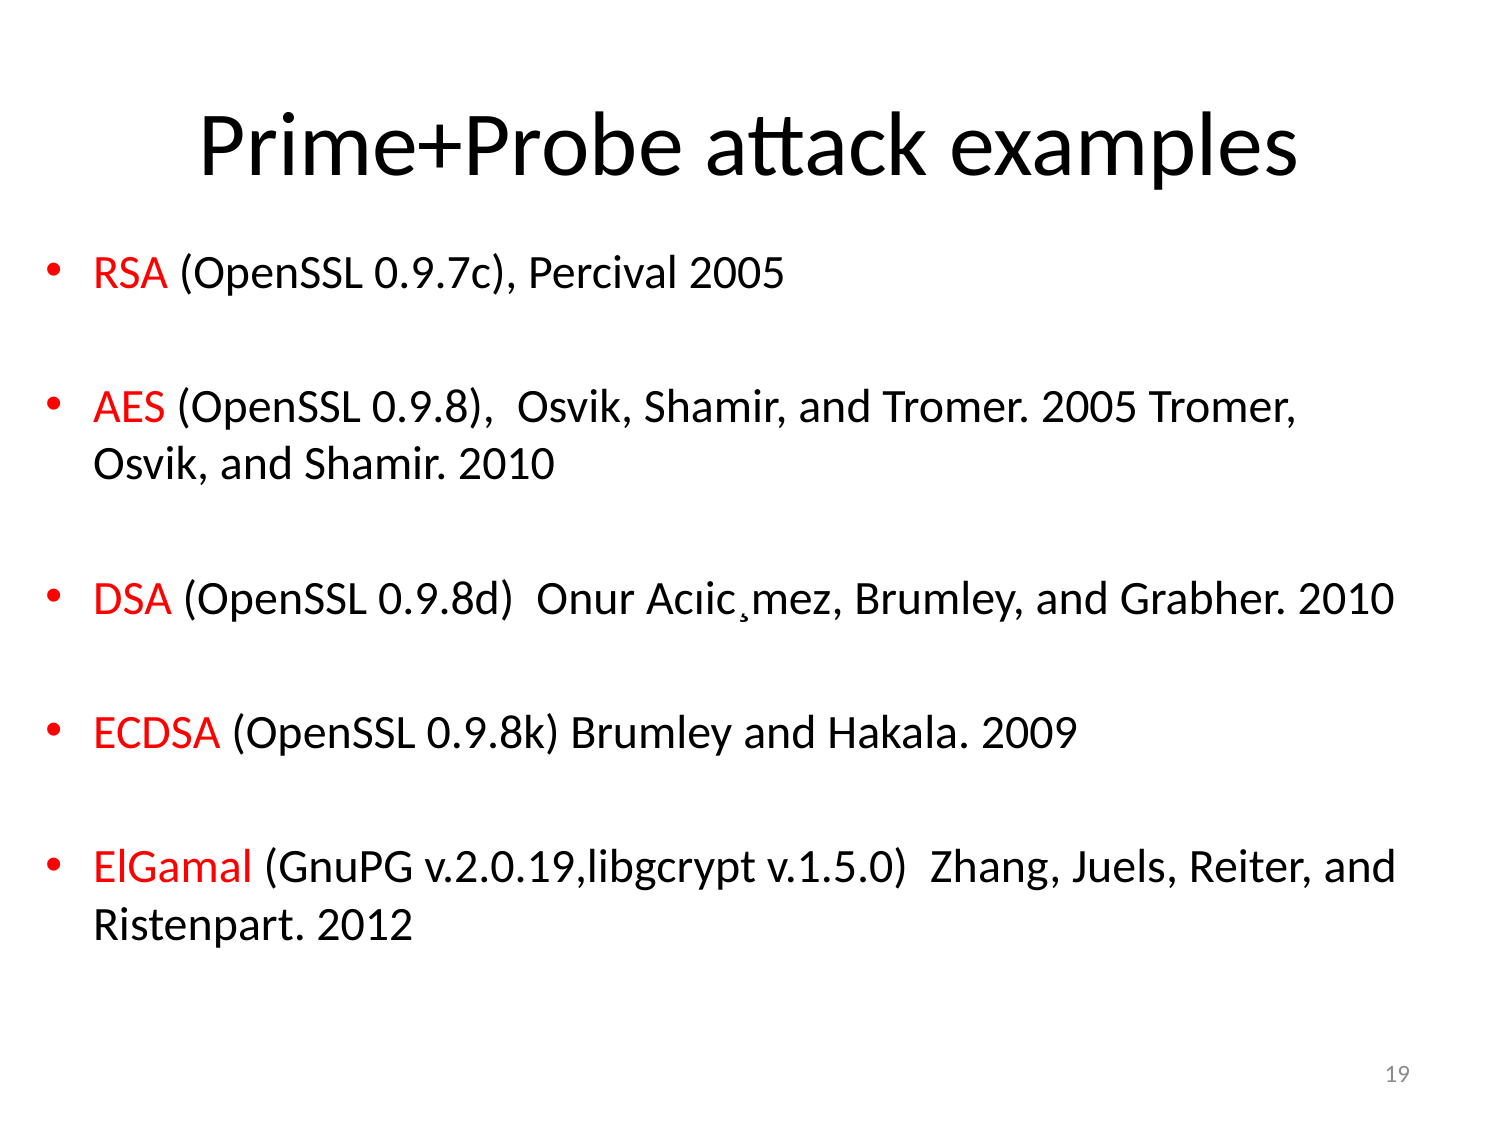

# Prime+Probe attack examples
RSA (OpenSSL 0.9.7c), Percival 2005

AES (OpenSSL 0.9.8),  Osvik, Shamir, and Tromer. 2005 Tromer, Osvik, and Shamir. 2010

DSA (OpenSSL 0.9.8d)  Onur Acıic¸mez, Brumley, and Grabher. 2010

ECDSA (OpenSSL 0.9.8k) Brumley and Hakala. 2009

ElGamal (GnuPG v.2.0.19,libgcrypt v.1.5.0)  Zhang, Juels, Reiter, and Ristenpart. 2012

19